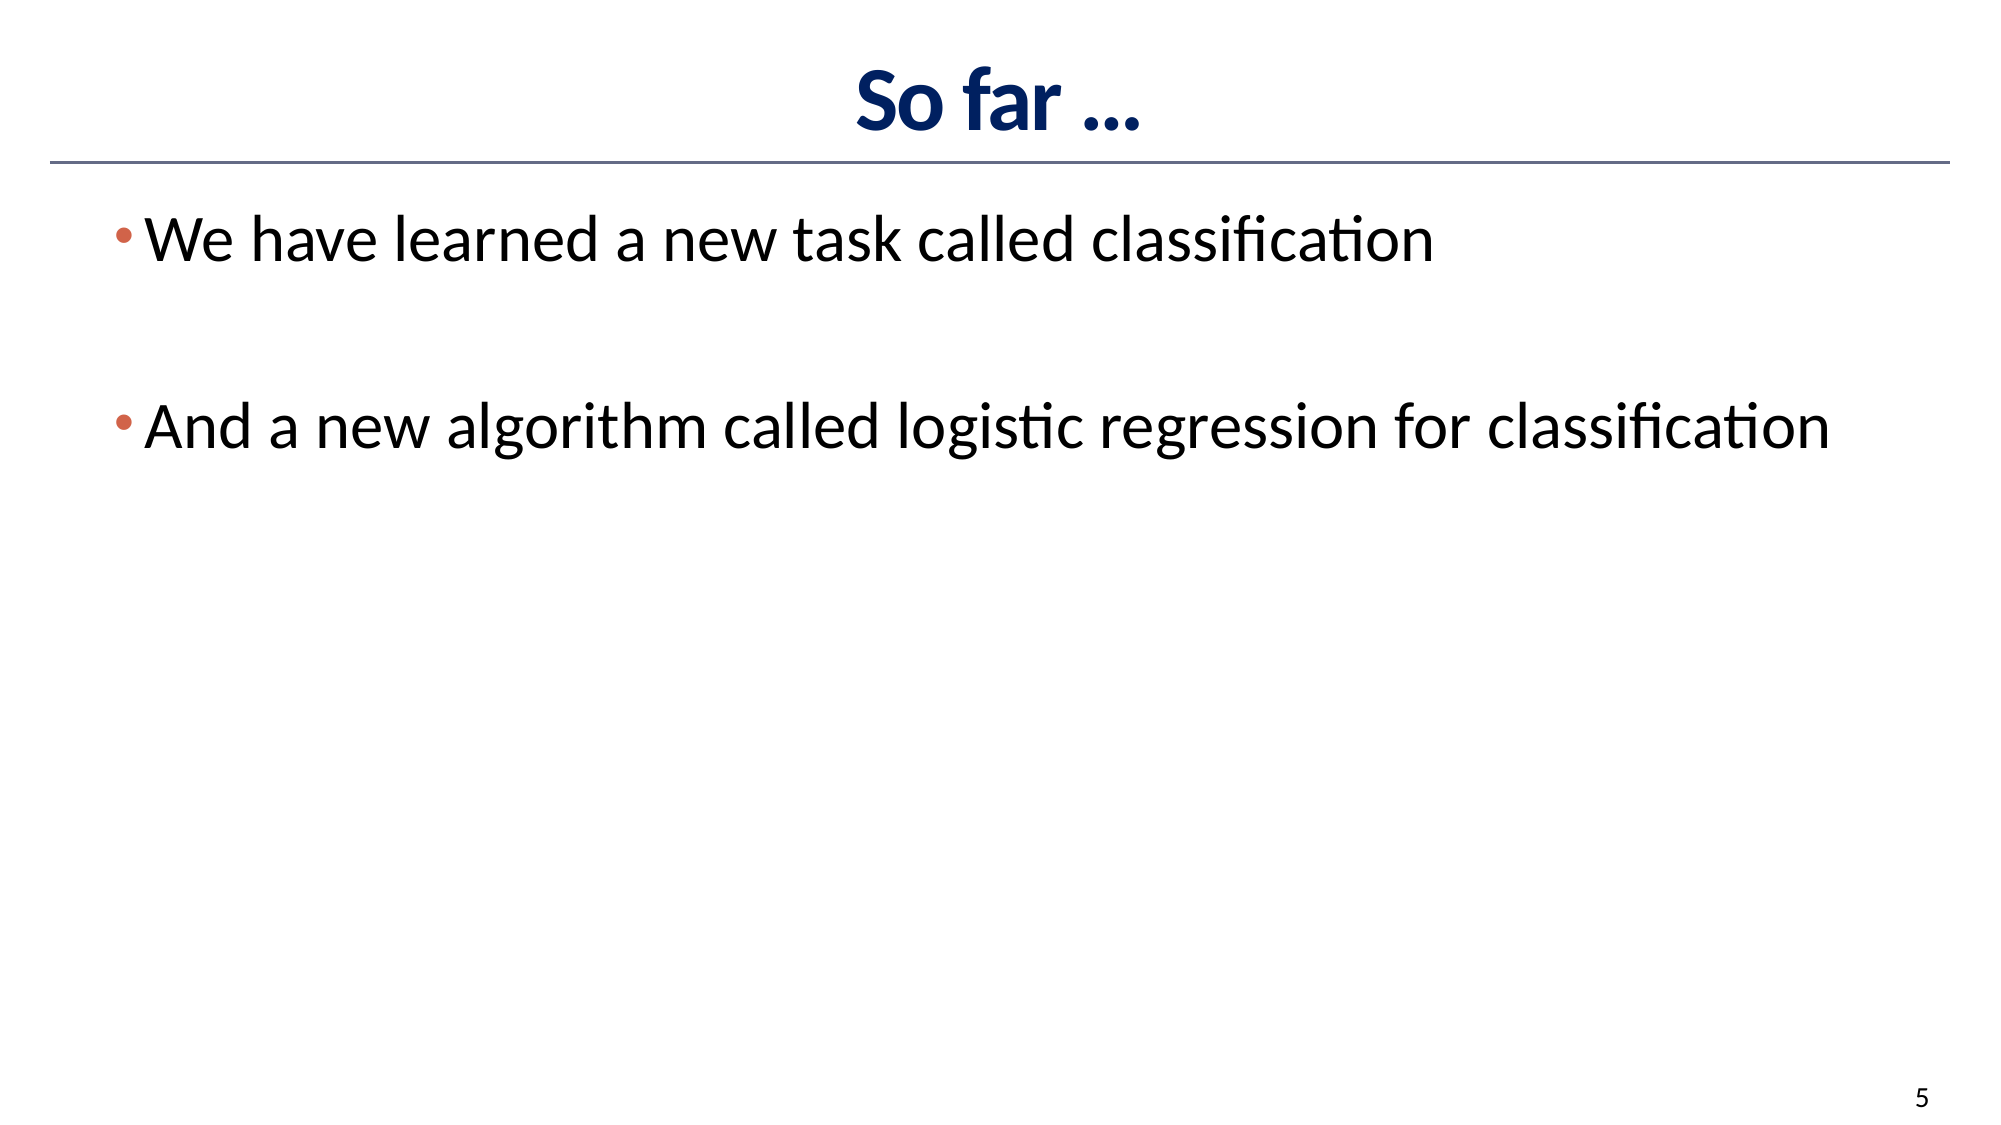

# So far …
We have learned a new task called classification

And a new algorithm called logistic regression for classification
5